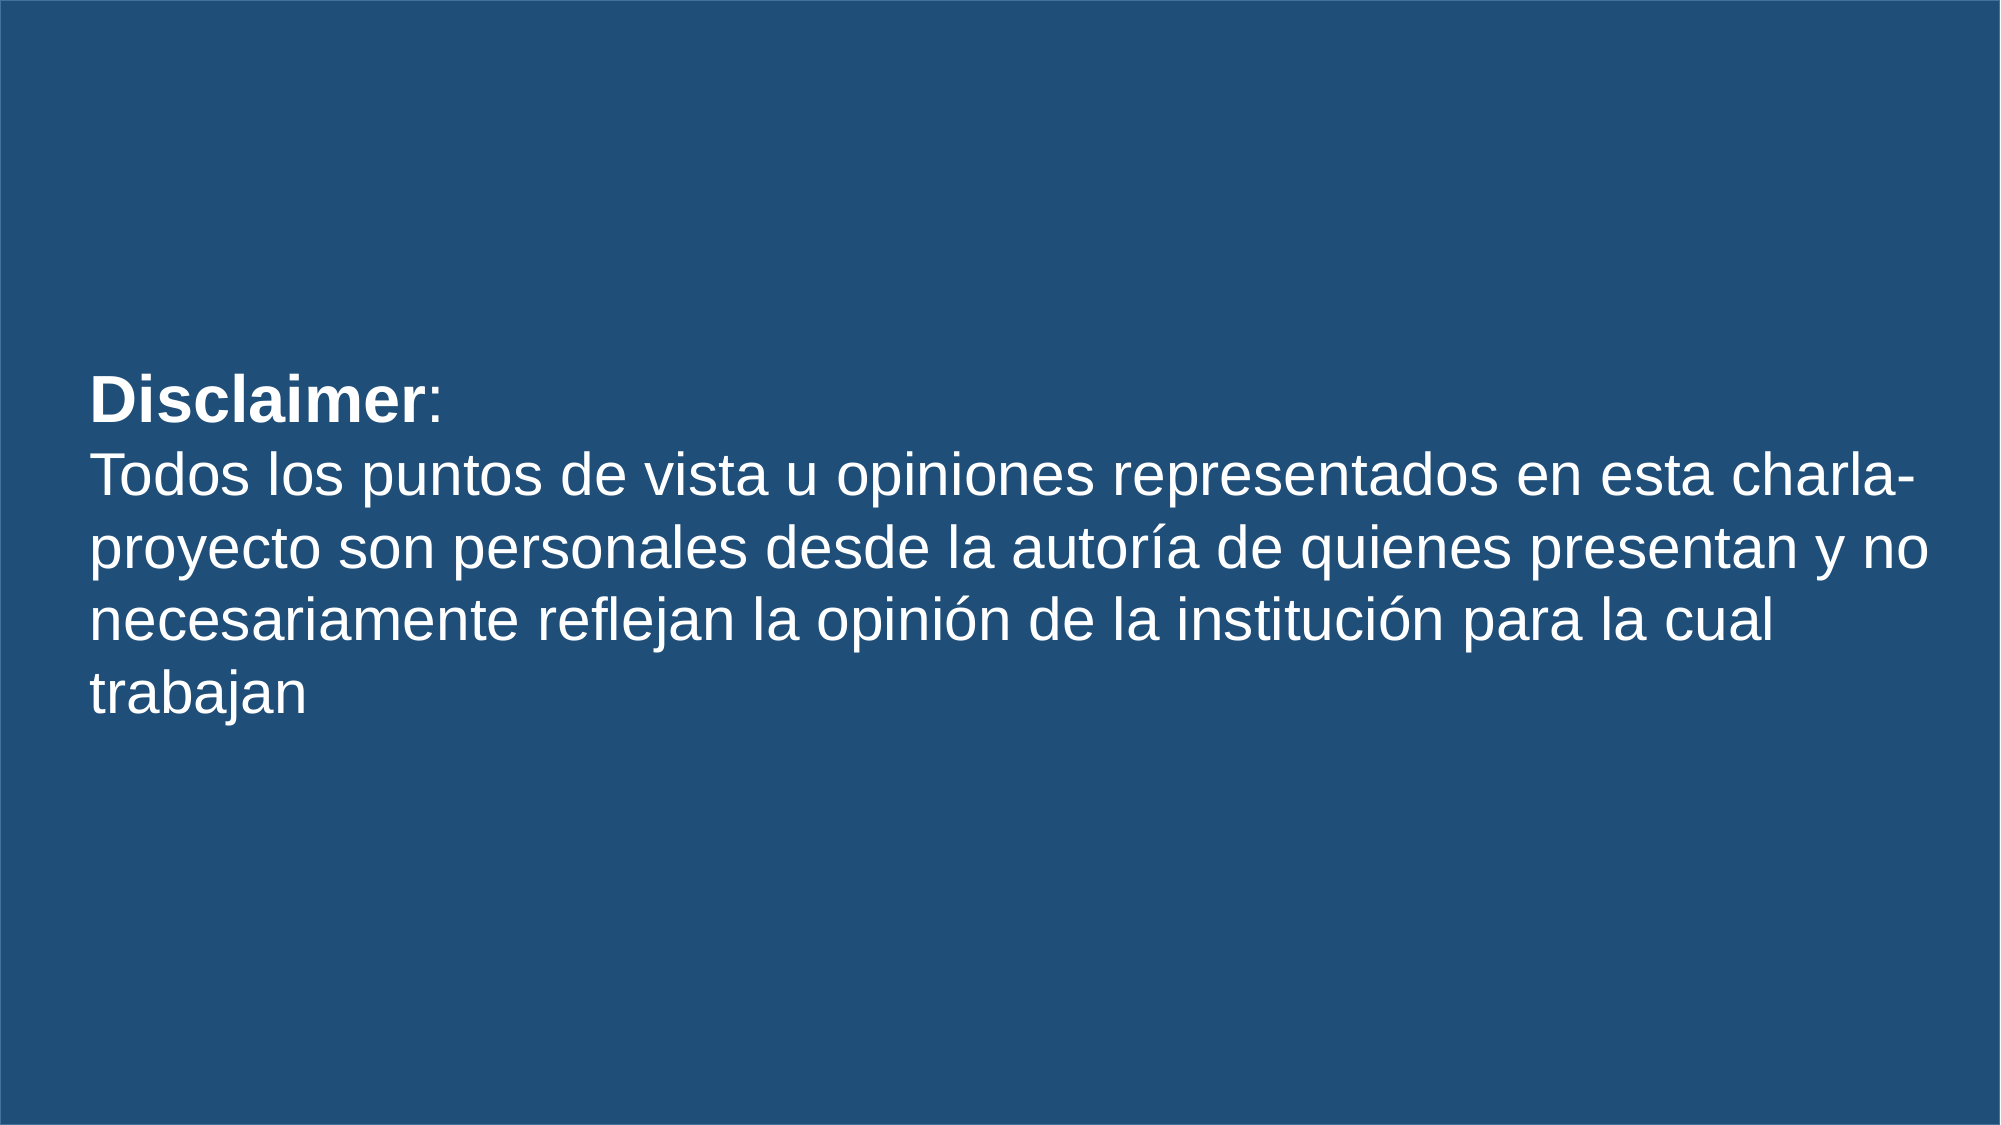

Disclaimer:
Todos los puntos de vista u opiniones representados en esta charla- proyecto son personales desde la autoría de quienes presentan y no necesariamente reflejan la opinión de la institución para la cual trabajan